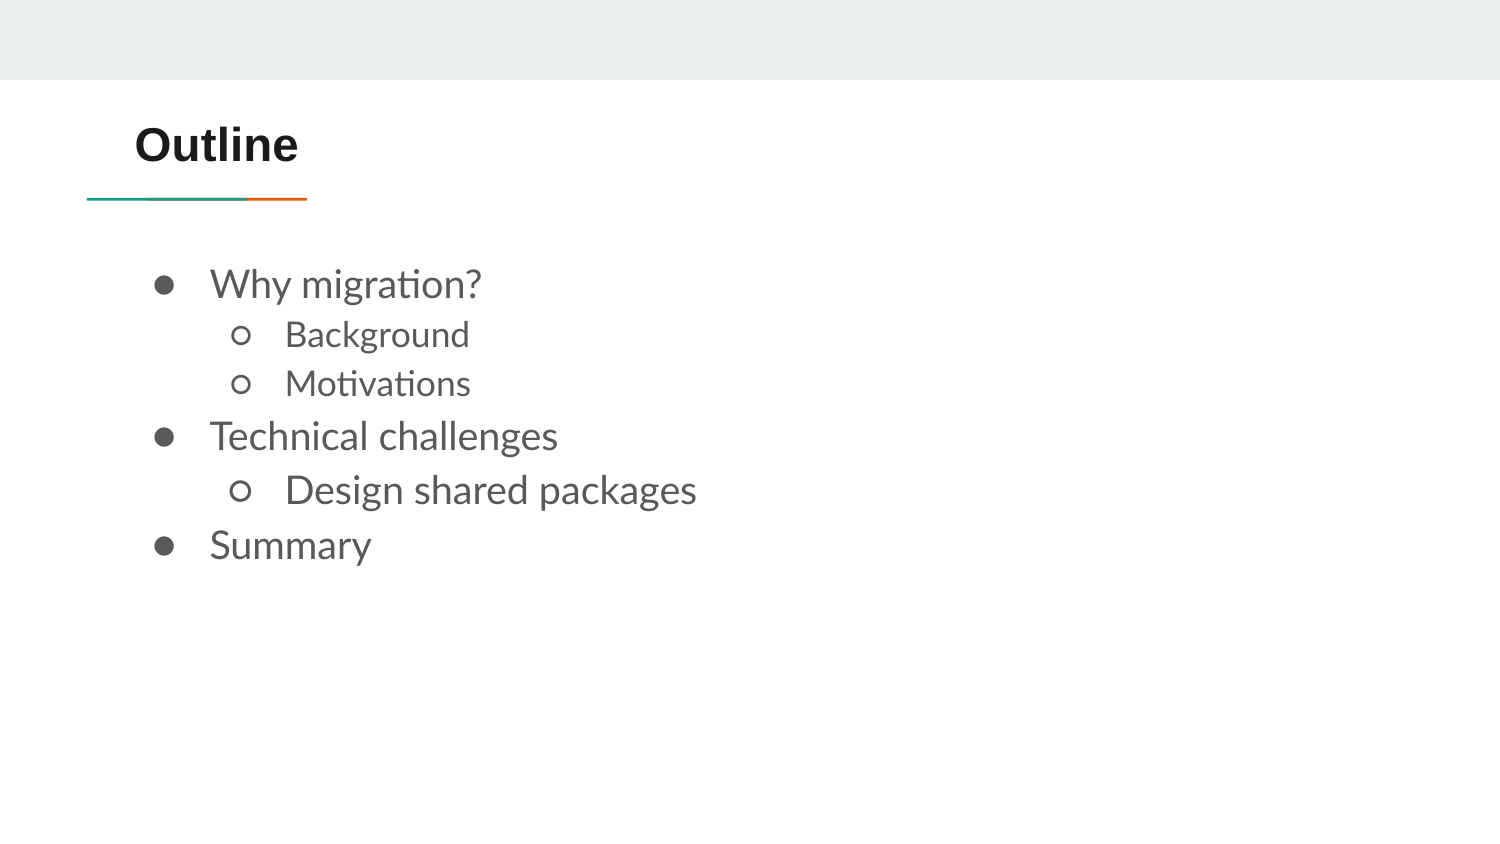

# Outline
Why migration?
Background
Motivations
Technical challenges
Design shared packages
Summary